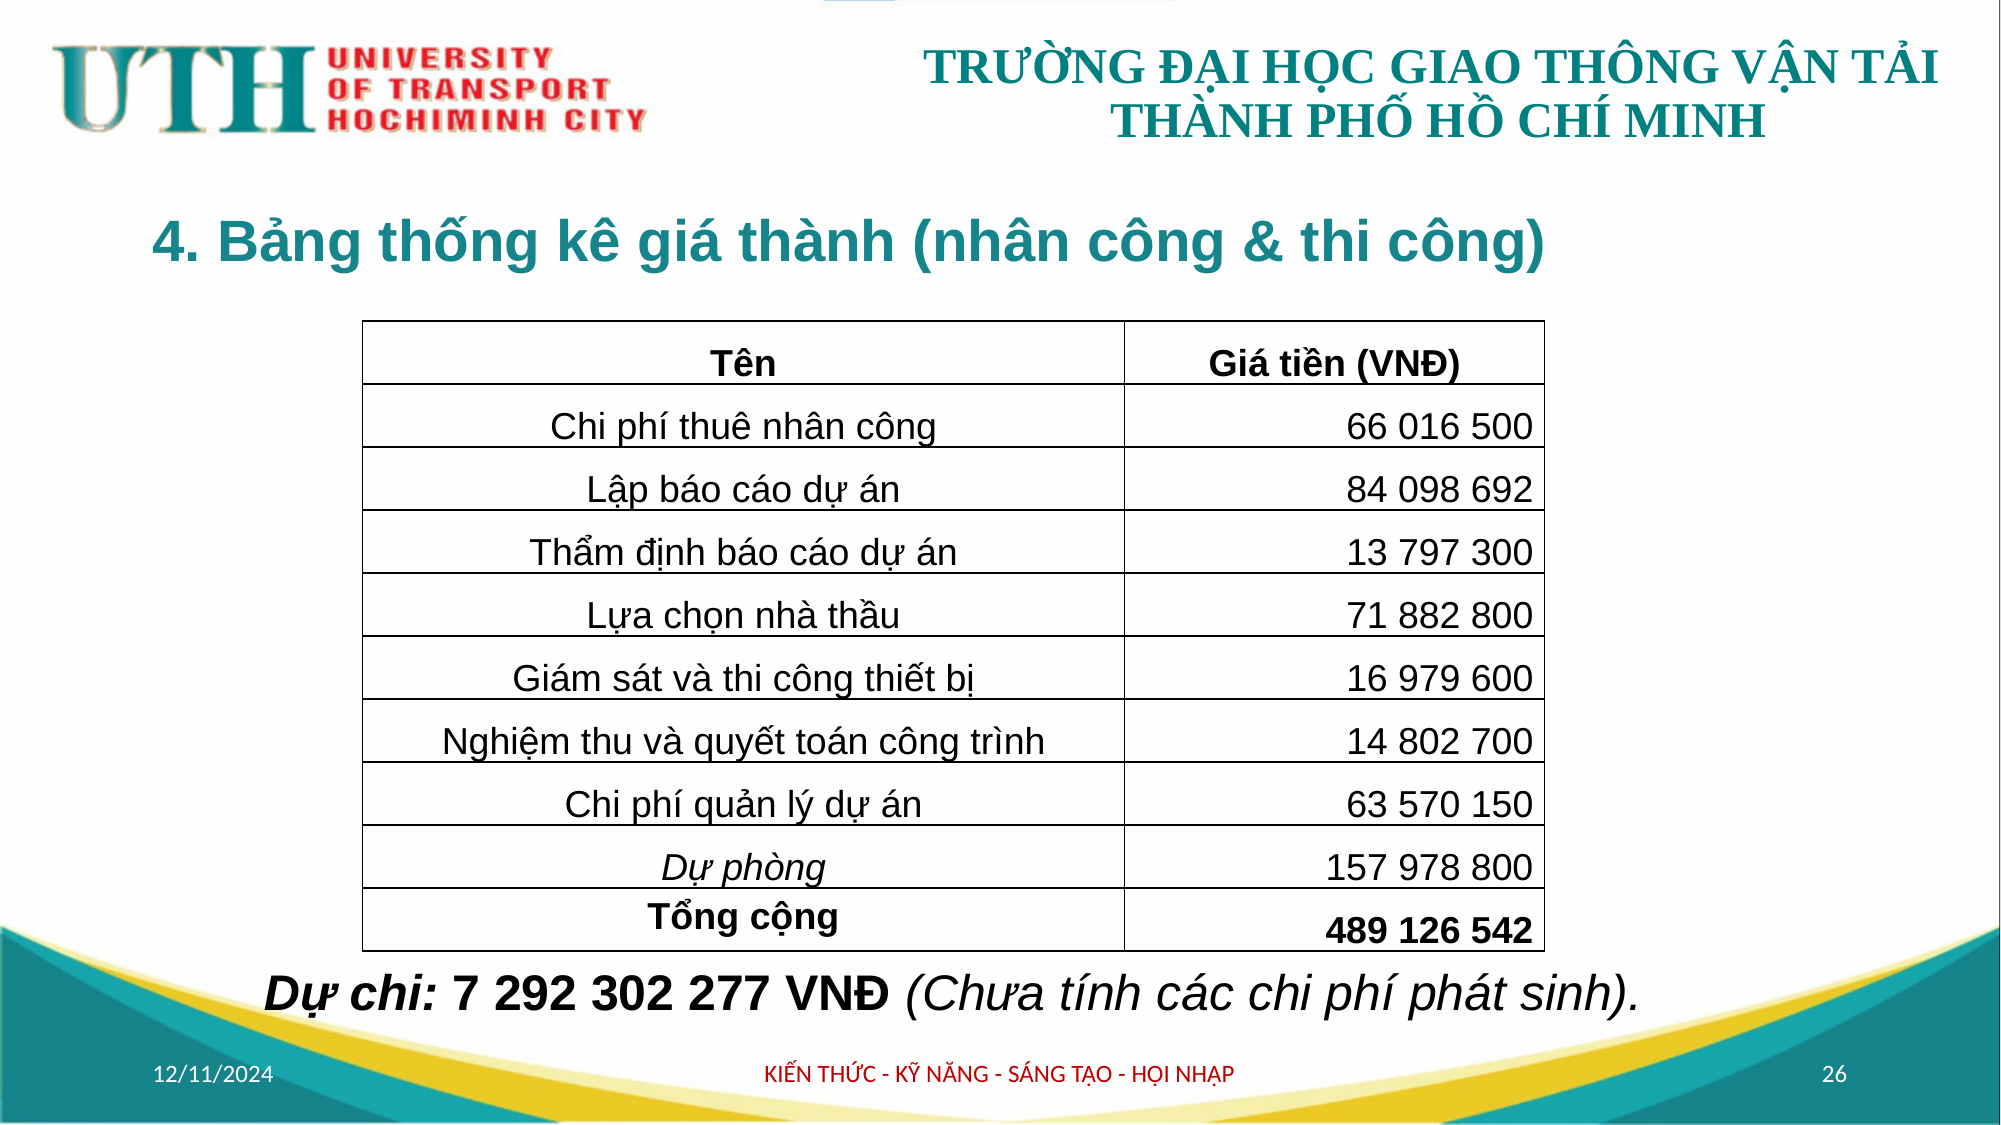

# 4. Bảng thống kê giá thành (nhân công & thi công)
| Tên | Giá tiền (VNĐ) |
| --- | --- |
| Chi phí thuê nhân công | 66 016 500 |
| Lập báo cáo dự án | 84 098 692 |
| Thẩm định báo cáo dự án | 13 797 300 |
| Lựa chọn nhà thầu | 71 882 800 |
| Giám sát và thi công thiết bị | 16 979 600 |
| Nghiệm thu và quyết toán công trình | 14 802 700 |
| Chi phí quản lý dự án | 63 570 150 |
| Dự phòng | 157 978 800 |
| Tổng cộng | 489 126 542 |
Dự chi: 7 292 302 277 VNĐ (Chưa tính các chi phí phát sinh).
12/11/2024
KIẾN THỨC - KỸ NĂNG - SÁNG TẠO - HỘI NHẬP
26